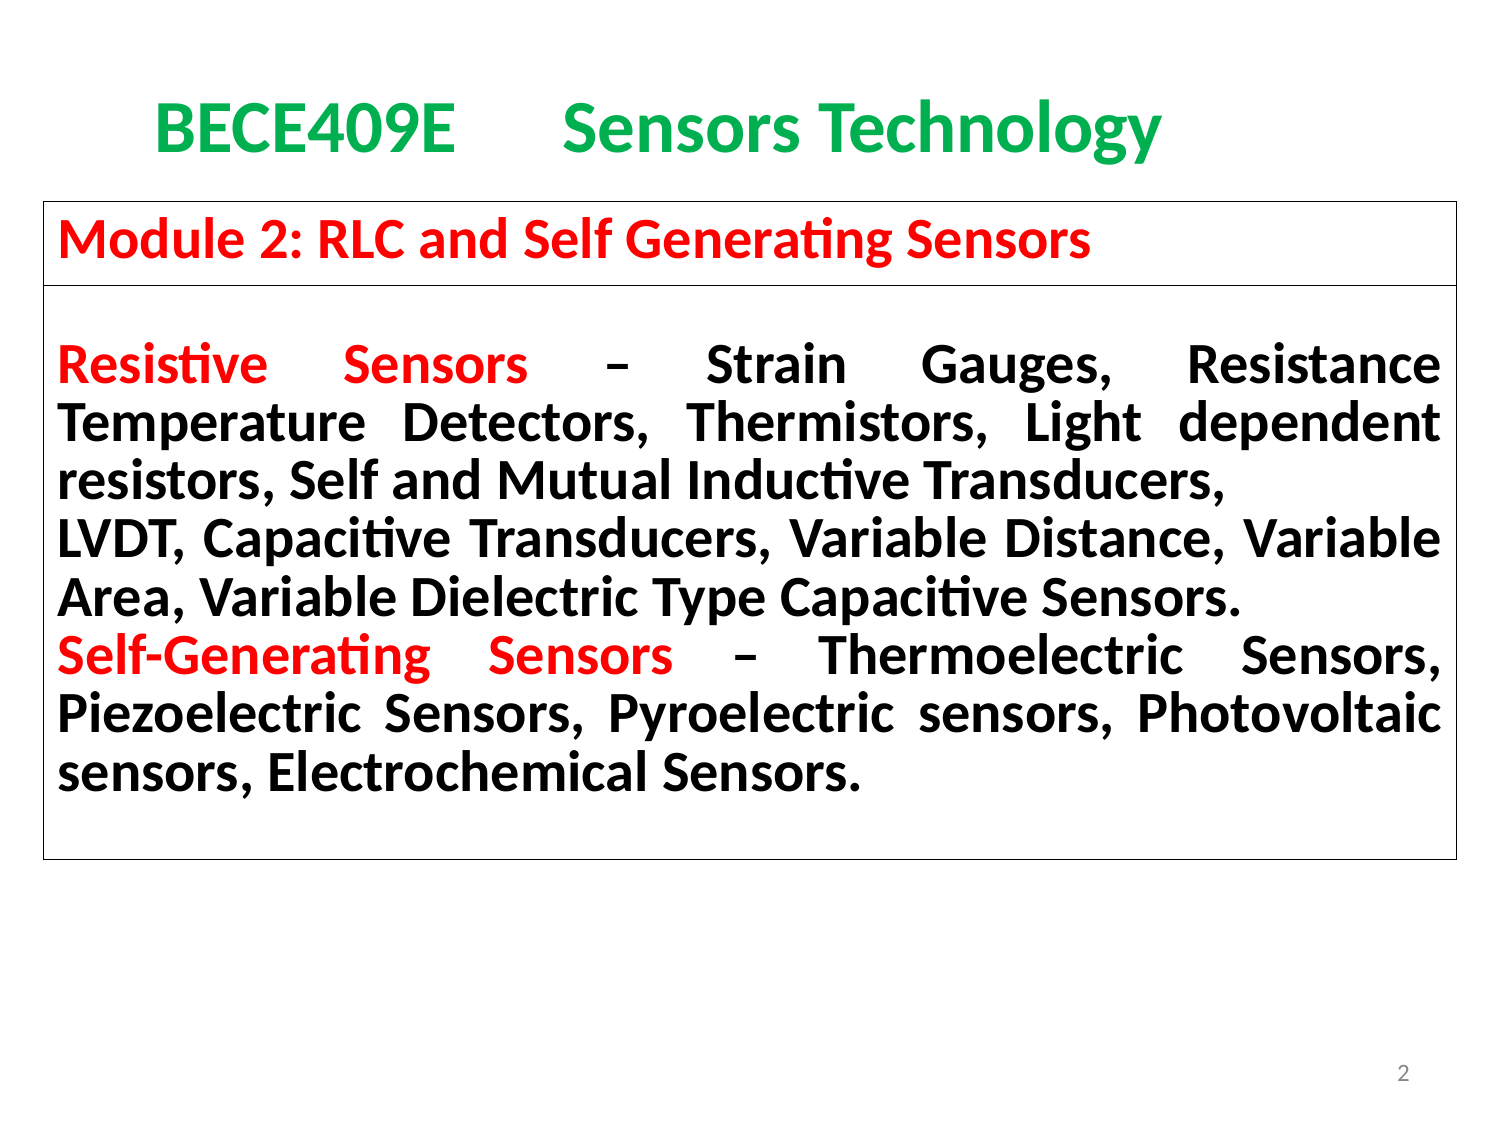

BECE409E
# Sensors Technology
| Module 2: RLC and Self Generating Sensors |
| --- |
| Resistive Sensors – Strain Gauges, Resistance Temperature Detectors, Thermistors, Light dependent resistors, Self and Mutual Inductive Transducers, LVDT, Capacitive Transducers, Variable Distance, Variable Area, Variable Dielectric Type Capacitive Sensors. Self-Generating Sensors – Thermoelectric Sensors, Piezoelectric Sensors, Pyroelectric sensors, Photovoltaic sensors, Electrochemical Sensors. |

2